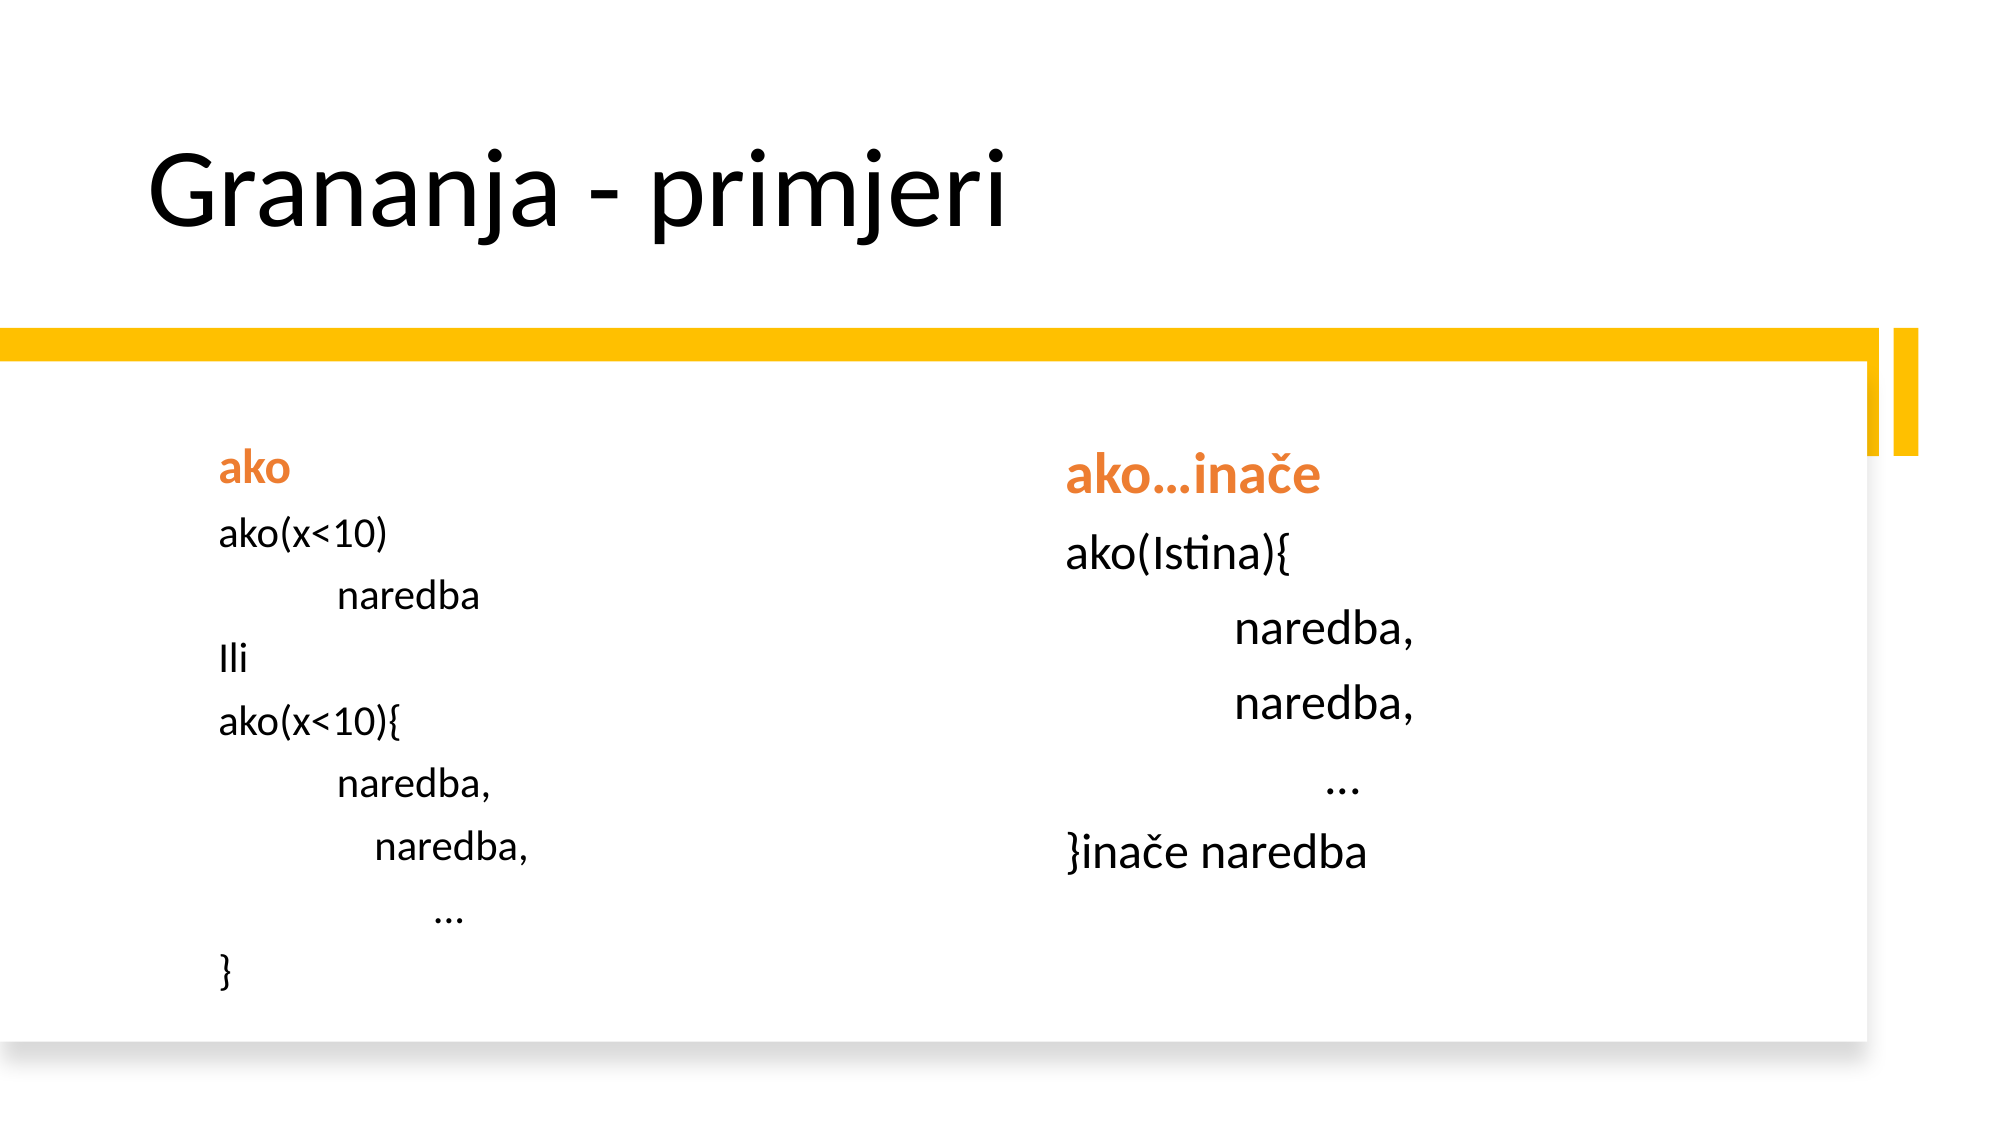

# Grananja - primjeri

ako…inače
ako(Istina){
               naredba,
               naredba,
                       ...
}inače naredba

ako
ako(x<10)
	naredba
Ili
ako(x<10){
	naredba,
                naredba,
                      ...
}